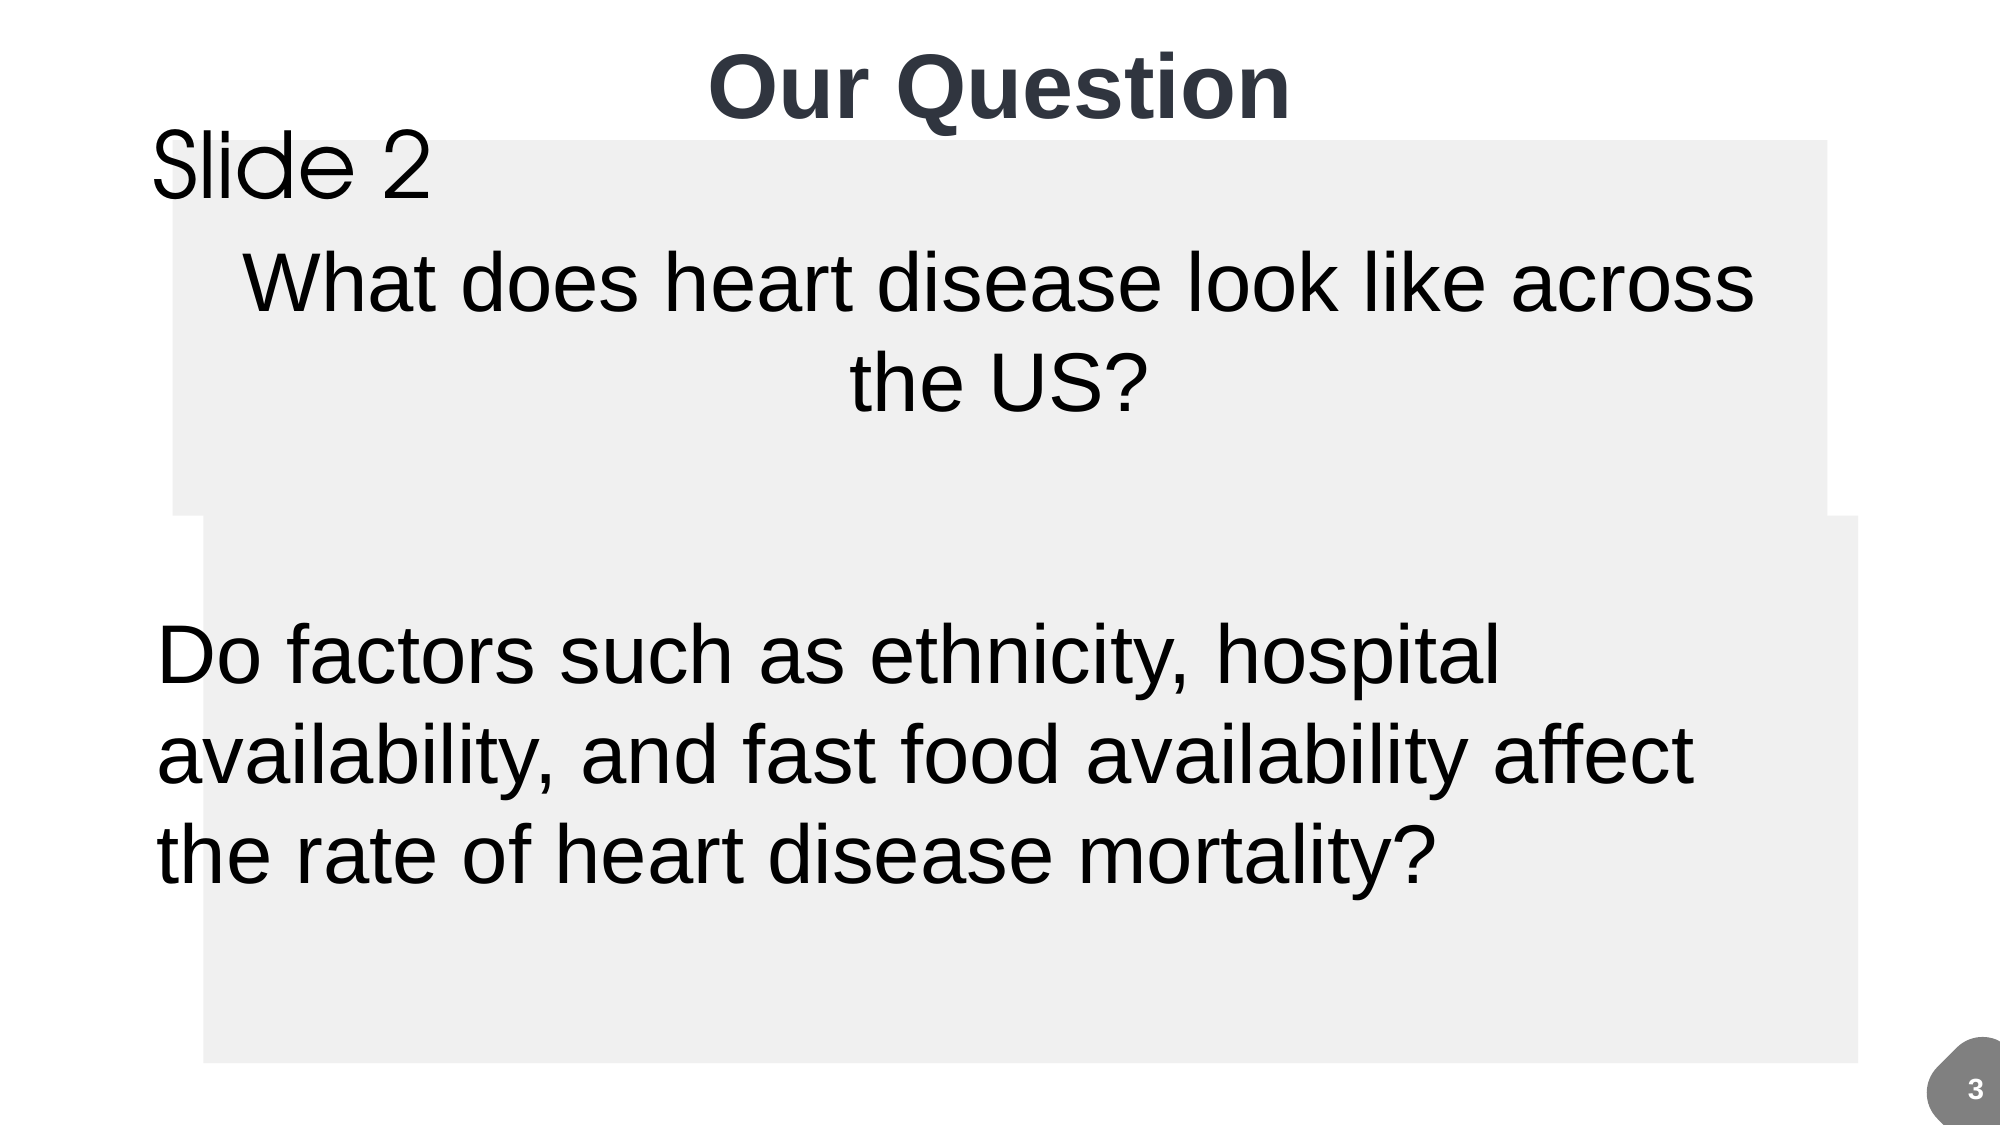

Our Question
# Slide 2
What does heart disease look like across the US?

Do factors such as ethnicity, hospital availability, and fast food availability affect the rate of heart disease mortality?

3